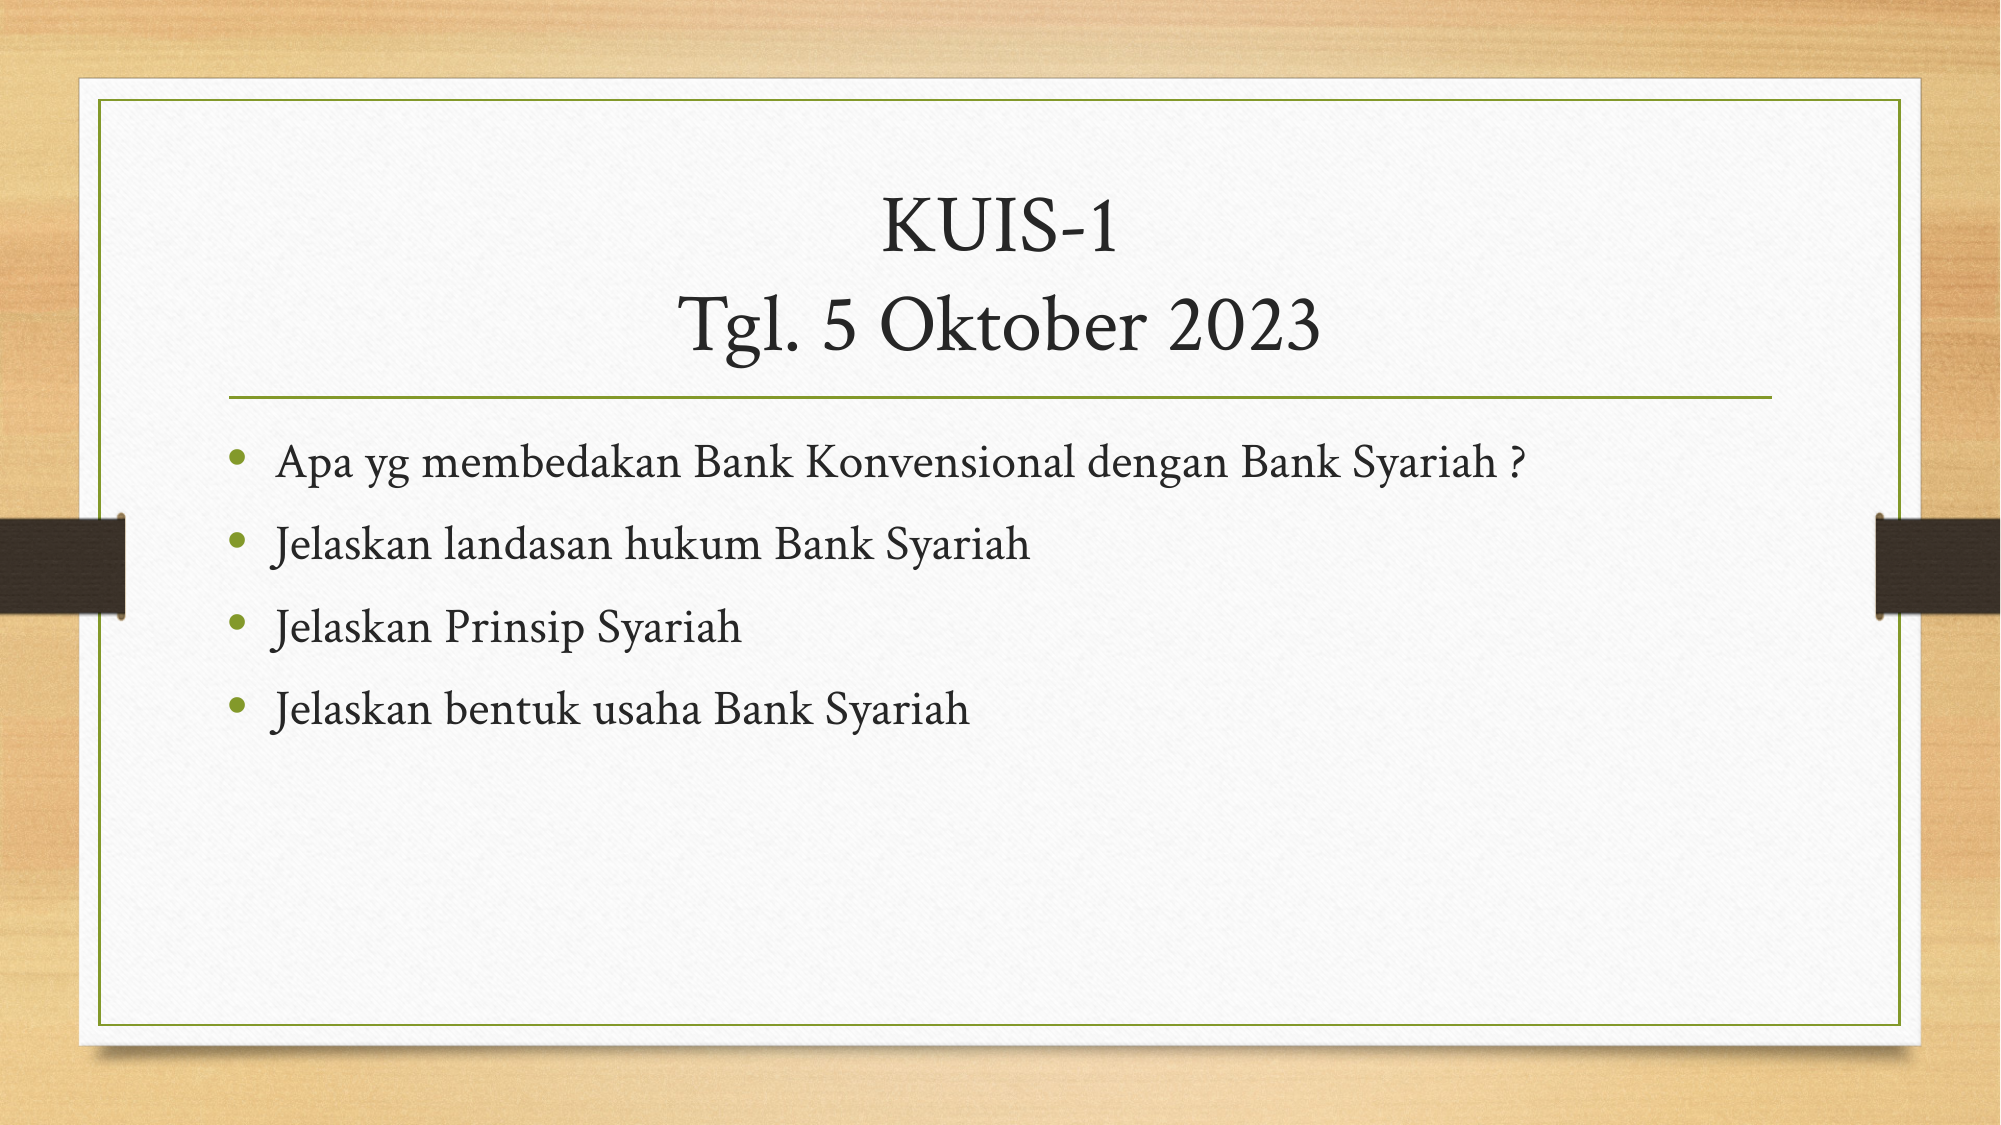

# KUIS-1 Tgl. 5 Oktober 2023
Apa yg membedakan Bank Konvensional dengan Bank Syariah ?
Jelaskan landasan hukum Bank Syariah
Jelaskan Prinsip Syariah
Jelaskan bentuk usaha Bank Syariah